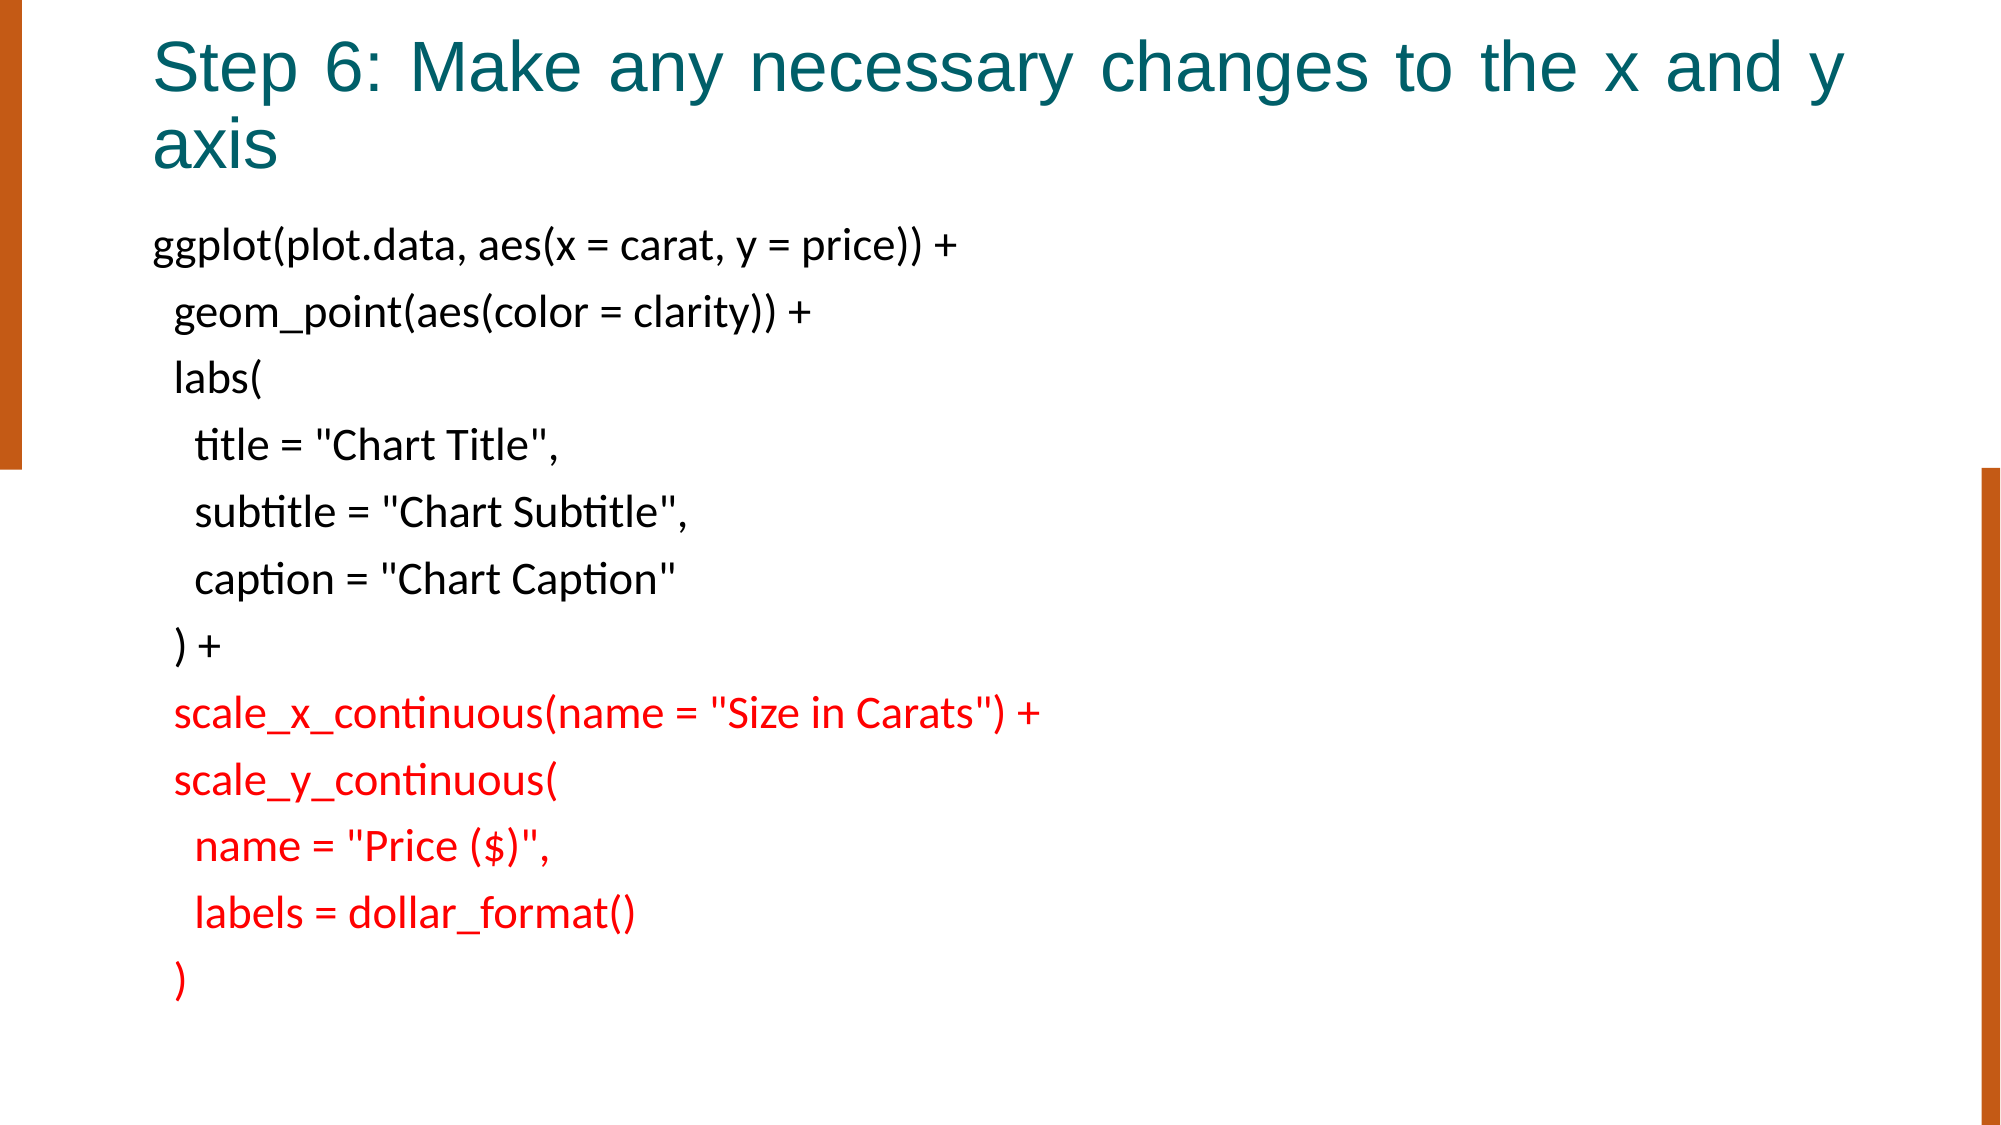

# Step 6: Make any necessary changes to the x and y axis
ggplot(plot.data, aes(x = carat, y = price)) +
  geom_point(aes(color = clarity)) +
  labs(
    title = "Chart Title",
    subtitle = "Chart Subtitle",
    caption = "Chart Caption"
  ) +
  scale_x_continuous(name = "Size in Carats") +
  scale_y_continuous(
    name = "Price ($)",
    labels = dollar_format()
  )